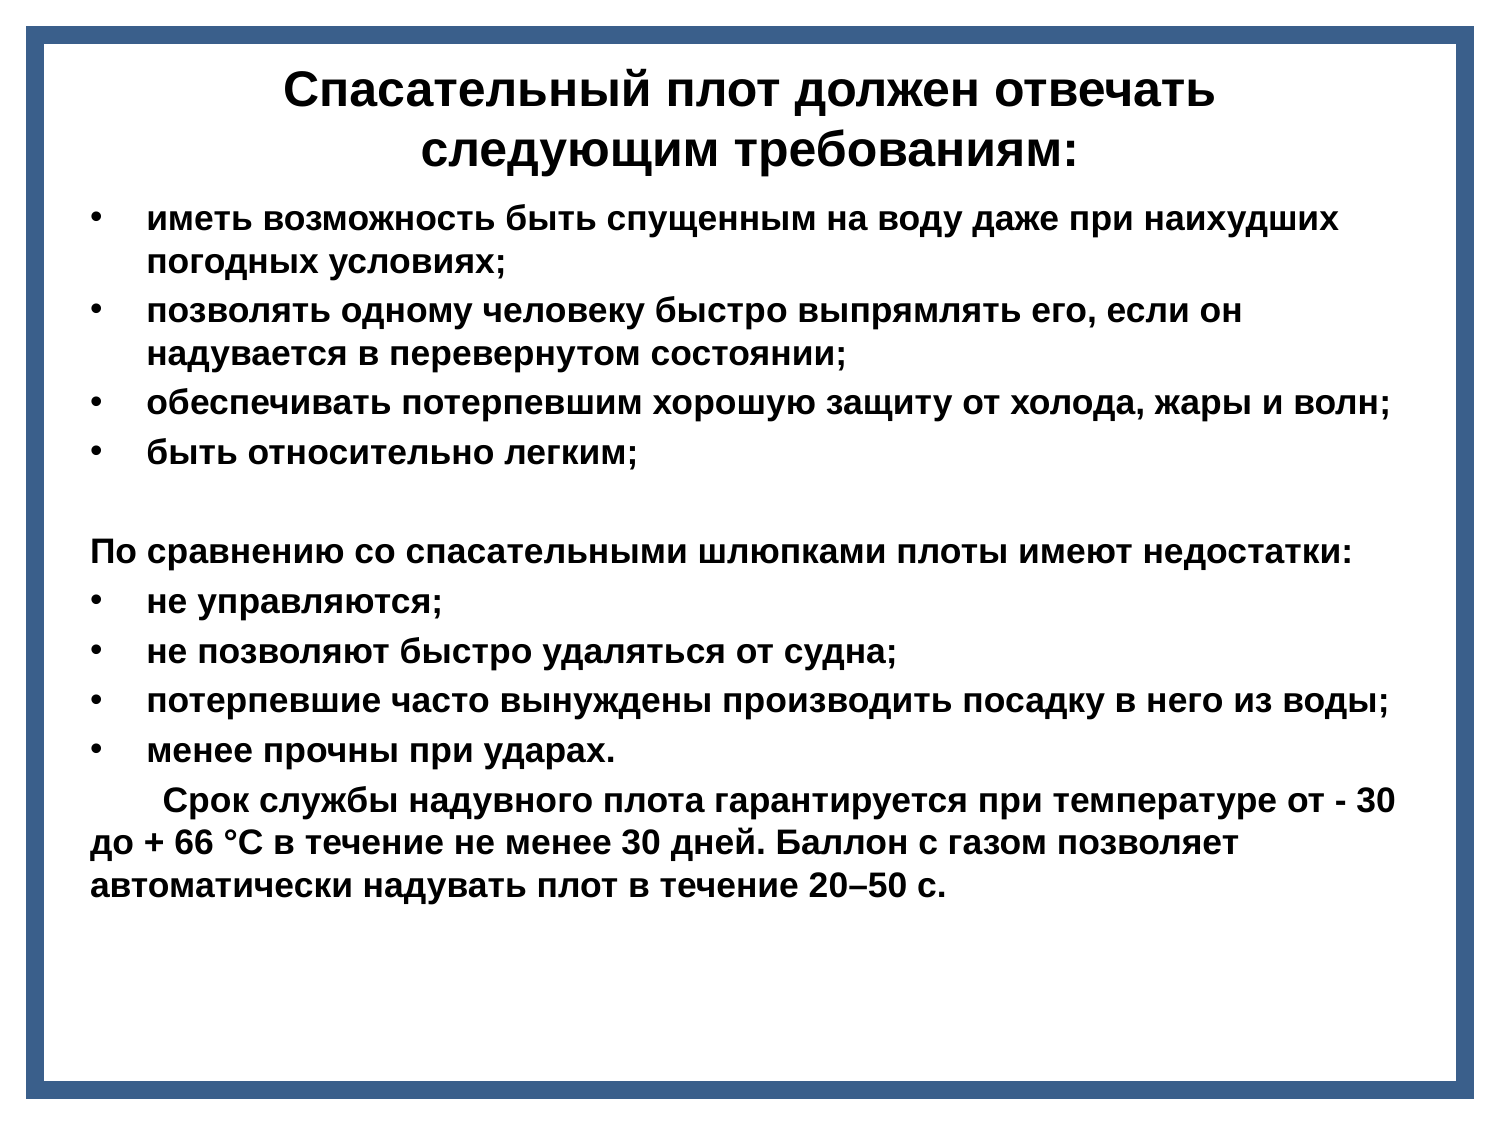

# Спасательный плот должен отвечать следующим требованиям:
иметь возможность быть спущенным на воду даже при наихудших погодных условиях;
позволять одному человеку быстро выпрямлять его, если он надувается в перевернутом состоянии;
обеспечивать потерпевшим хорошую защиту от холода, жары и волн;
быть относительно легким;

По сравнению со спасательными шлюпками плоты имеют недостатки:
не управляются;
не позволяют быстро удаляться от судна;
потерпевшие часто вынуждены производить посадку в него из воды;
менее прочны при ударах.
Срок службы надувного плота гарантируется при температуре от - 30 до + 66 °C в течение не менее 30 дней. Баллон с газом позволяет автоматически надувать плот в течение 20–50 с.